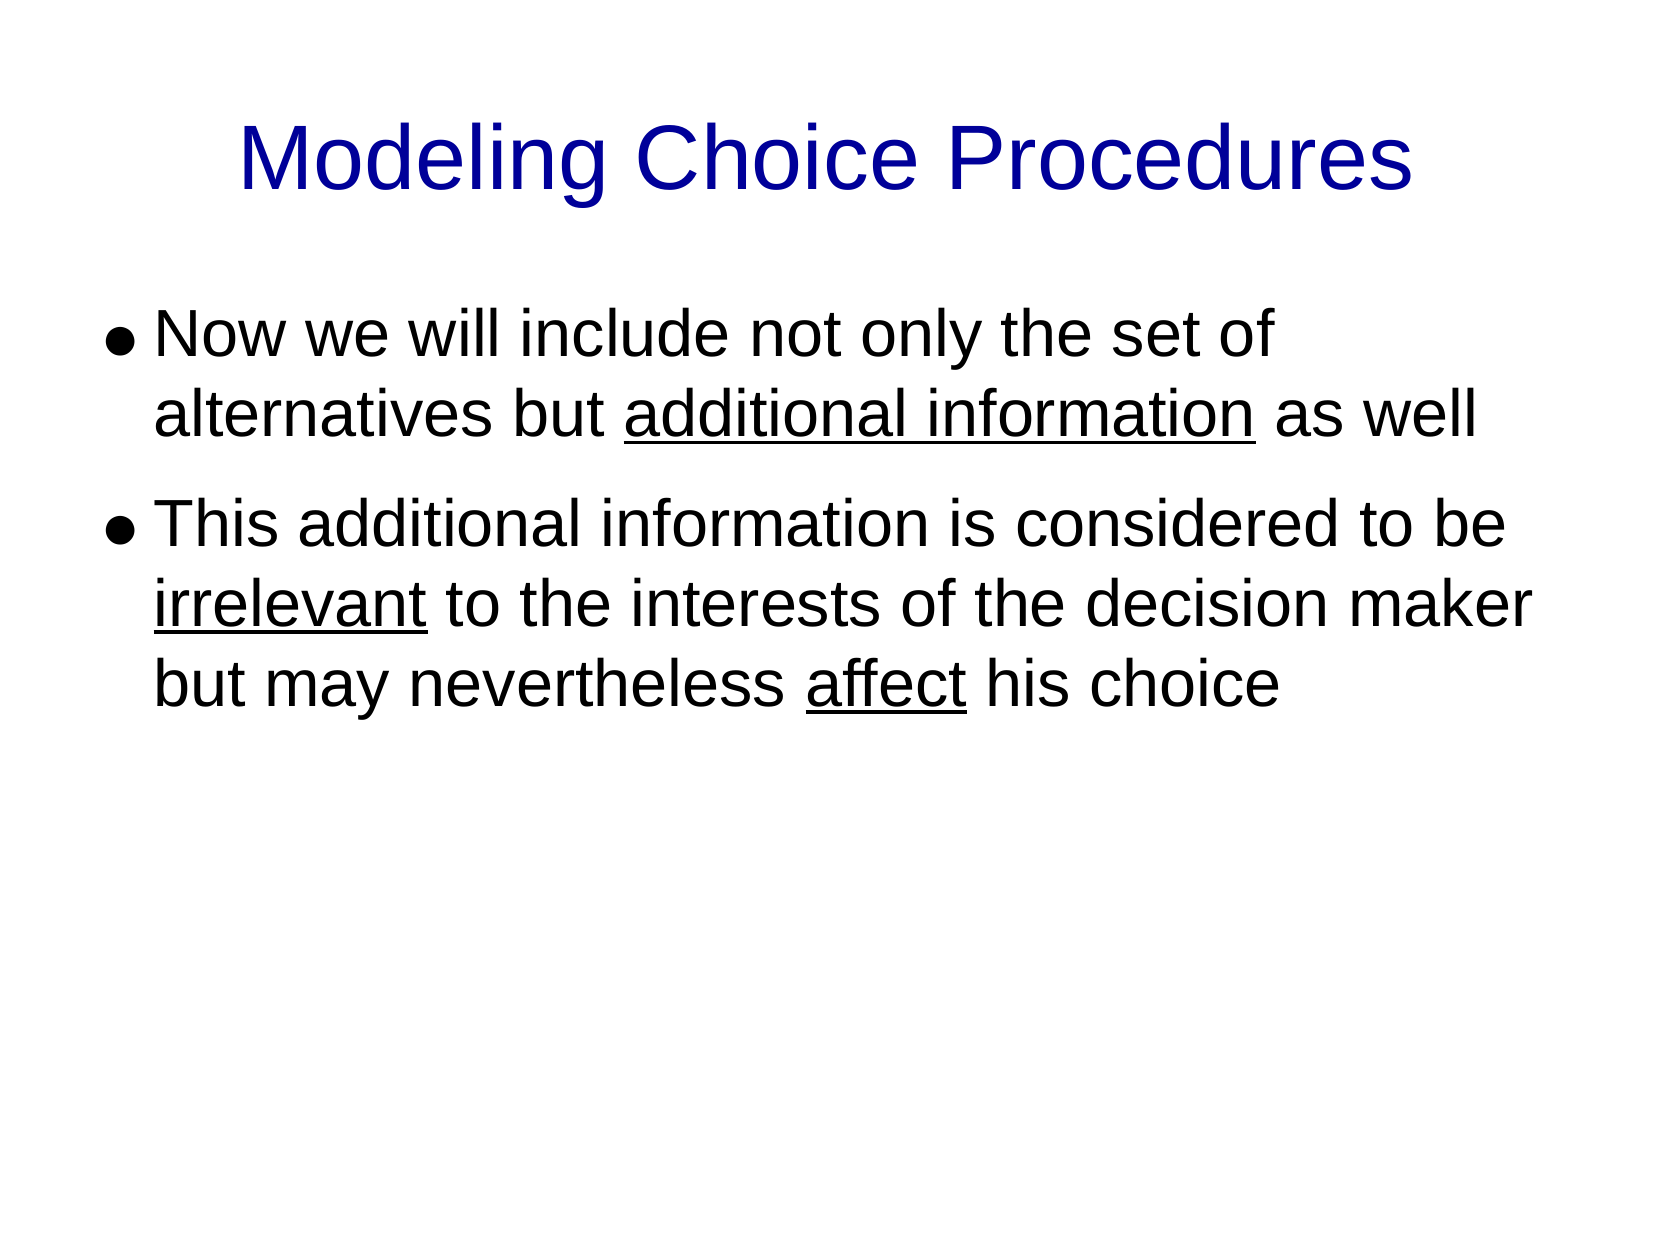

Modeling Choice Procedures
Now we will include not only the set of alternatives but additional information as well
This additional information is considered to be irrelevant to the interests of the decision maker but may nevertheless affect his choice